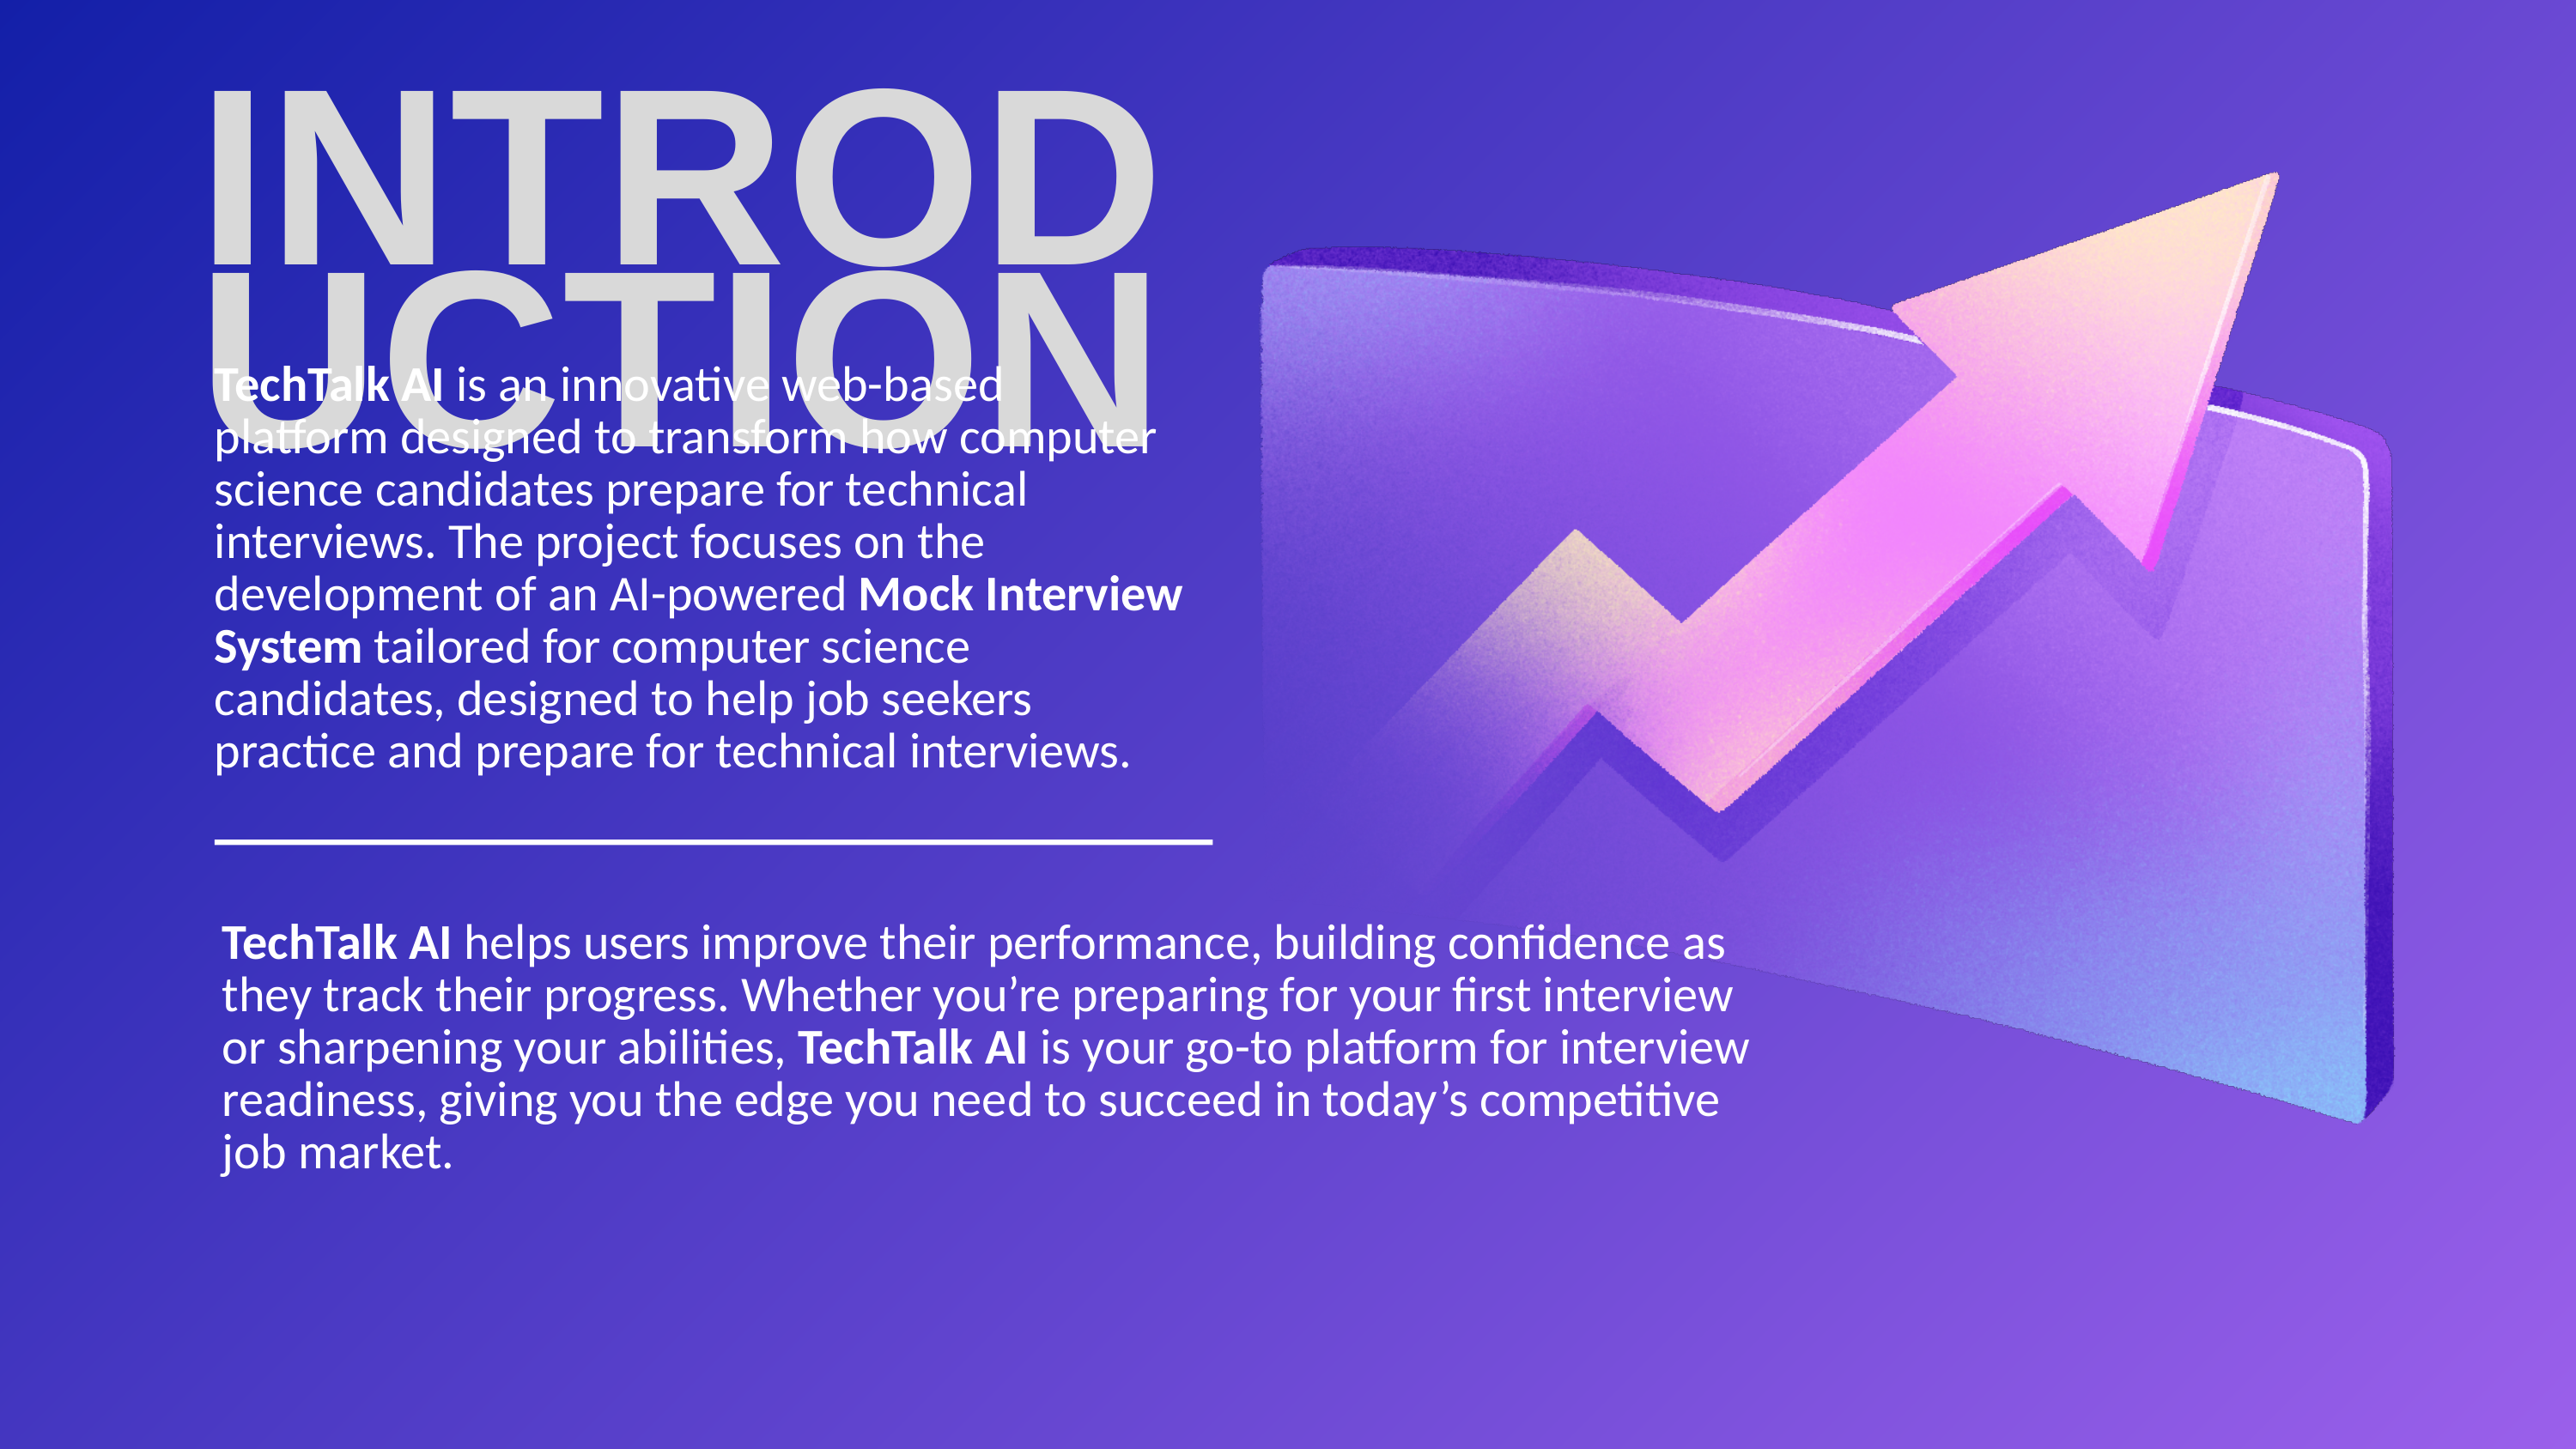

INTRODUCTION

TechTalk AI is an innovative web-based platform designed to transform how computer science candidates prepare for technical interviews. The project focuses on the development of an AI-powered Mock Interview System tailored for computer science candidates, designed to help job seekers practice and prepare for technical interviews.

TechTalk AI helps users improve their performance, building confidence as they track their progress. Whether you’re preparing for your first interview or sharpening your abilities, TechTalk AI is your go-to platform for interview readiness, giving you the edge you need to succeed in today’s competitive job market.